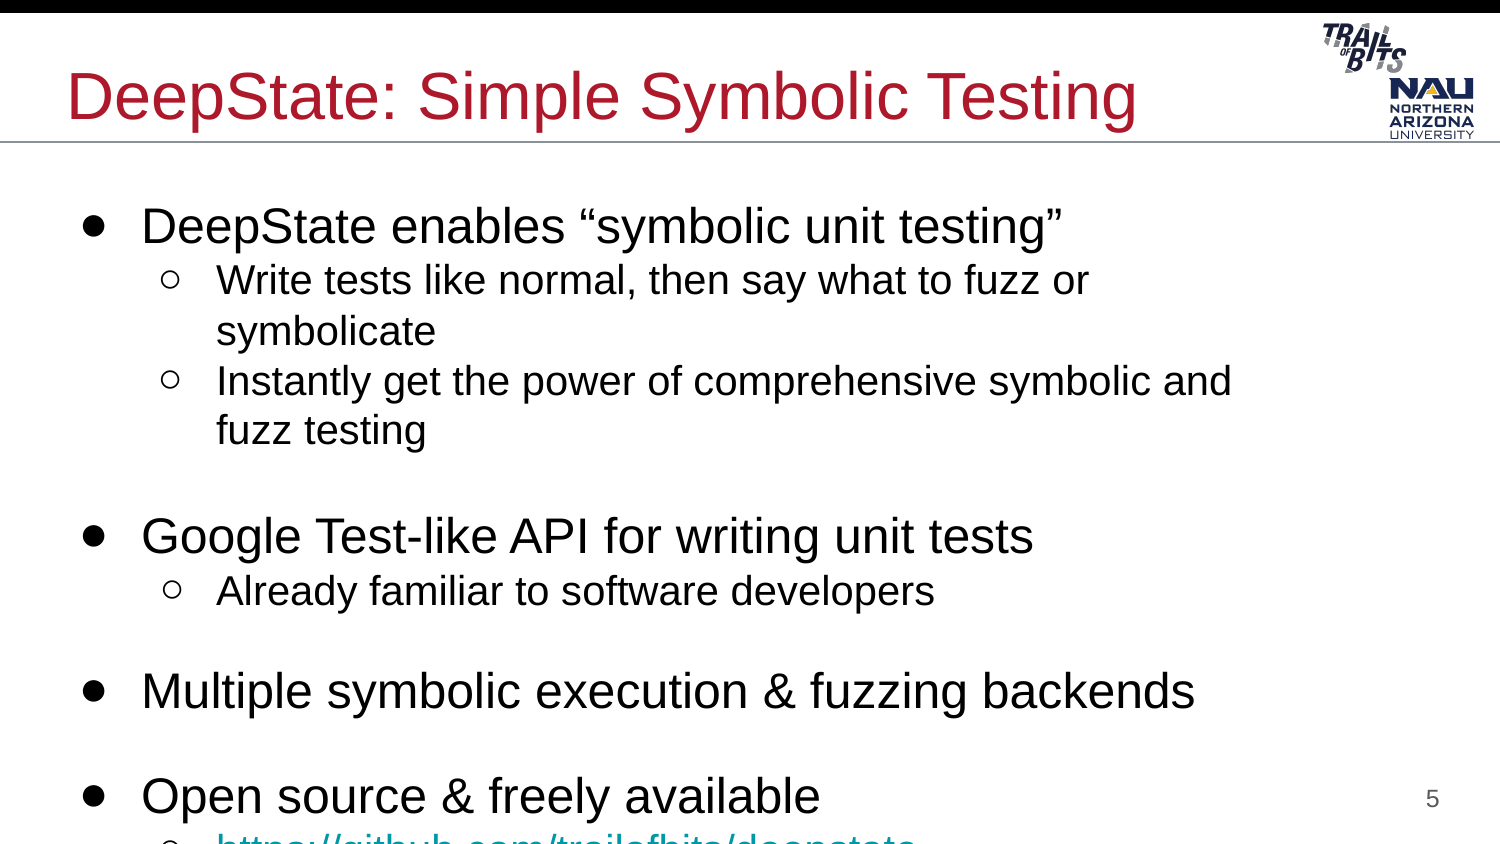

# DeepState: Simple Symbolic Testing
DeepState enables “symbolic unit testing”
Write tests like normal, then say what to fuzz or symbolicate
Instantly get the power of comprehensive symbolic and fuzz testing
Google Test-like API for writing unit tests
Already familiar to software developers
Multiple symbolic execution & fuzzing backends
Open source & freely available
https://github.com/trailofbits/deepstate
5